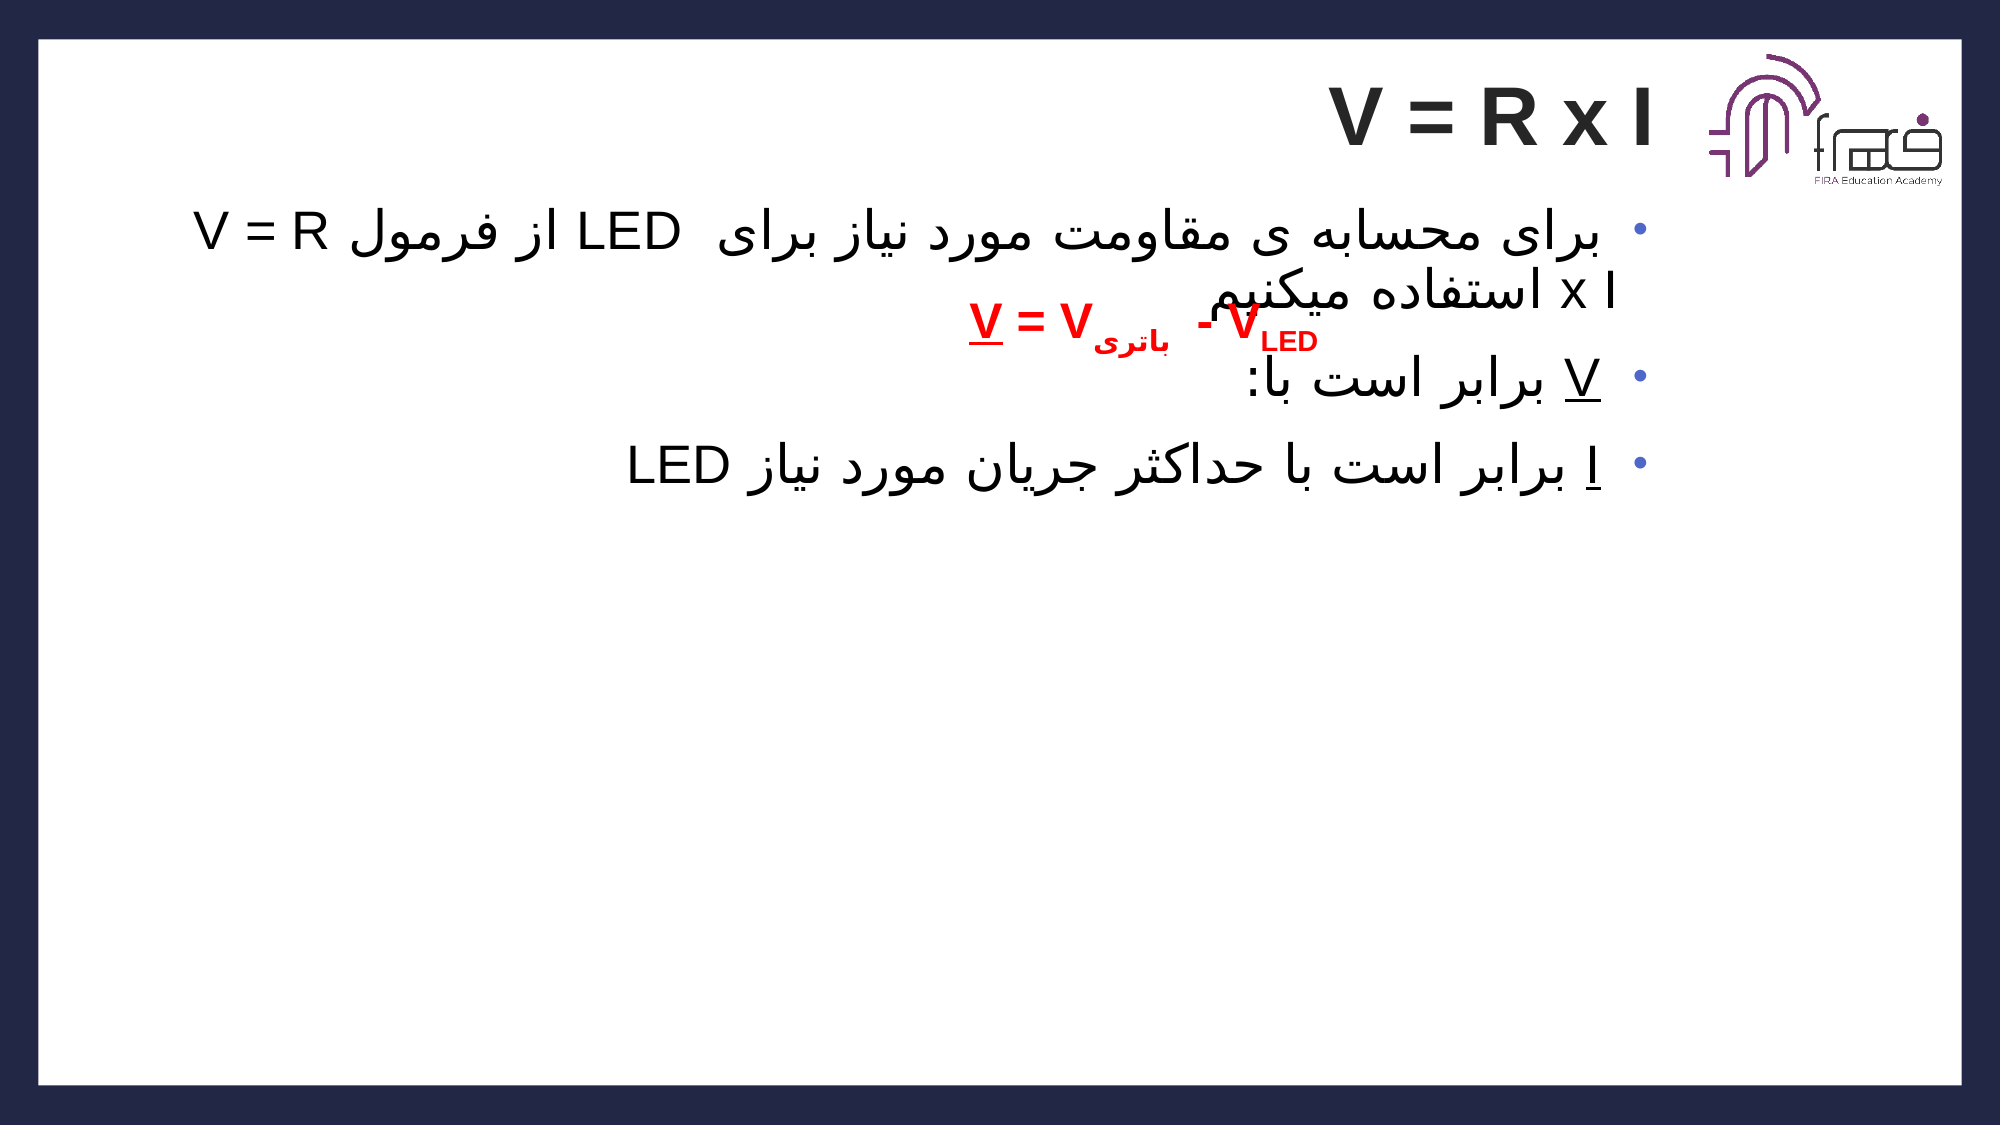

# V = R x I
 برای محسابه ی مقاومت مورد نیاز برای  LED از فرمول V = R x I استفاده میکنیم
 V برابر است با:
 I برابر است با حداکثر جریان مورد نیاز LED

V = Vباتری  - VLED